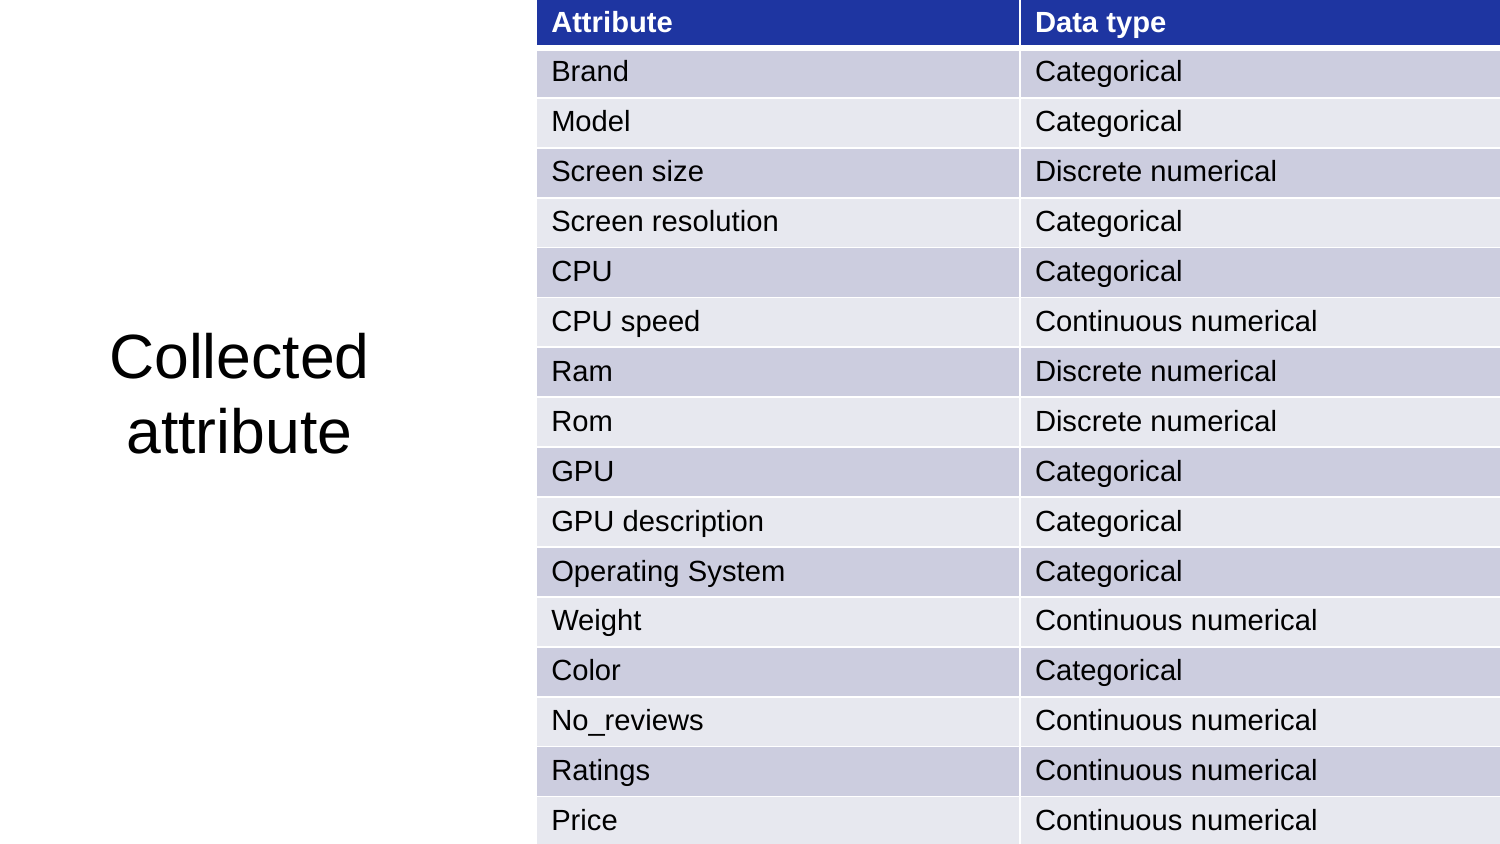

| Attribute | Data type |
| --- | --- |
| Brand | Categorical |
| Model | Categorical |
| Screen size | Discrete numerical |
| Screen resolution | Categorical |
| CPU | Categorical |
| CPU speed | Continuous numerical |
| Ram | Discrete numerical |
| Rom | Discrete numerical |
| GPU | Categorical |
| GPU description | Categorical |
| Operating System | Categorical |
| Weight | Continuous numerical |
| Color | Categorical |
| No\_reviews | Continuous numerical |
| Ratings | Continuous numerical |
| Price | Continuous numerical |
# Collected attribute